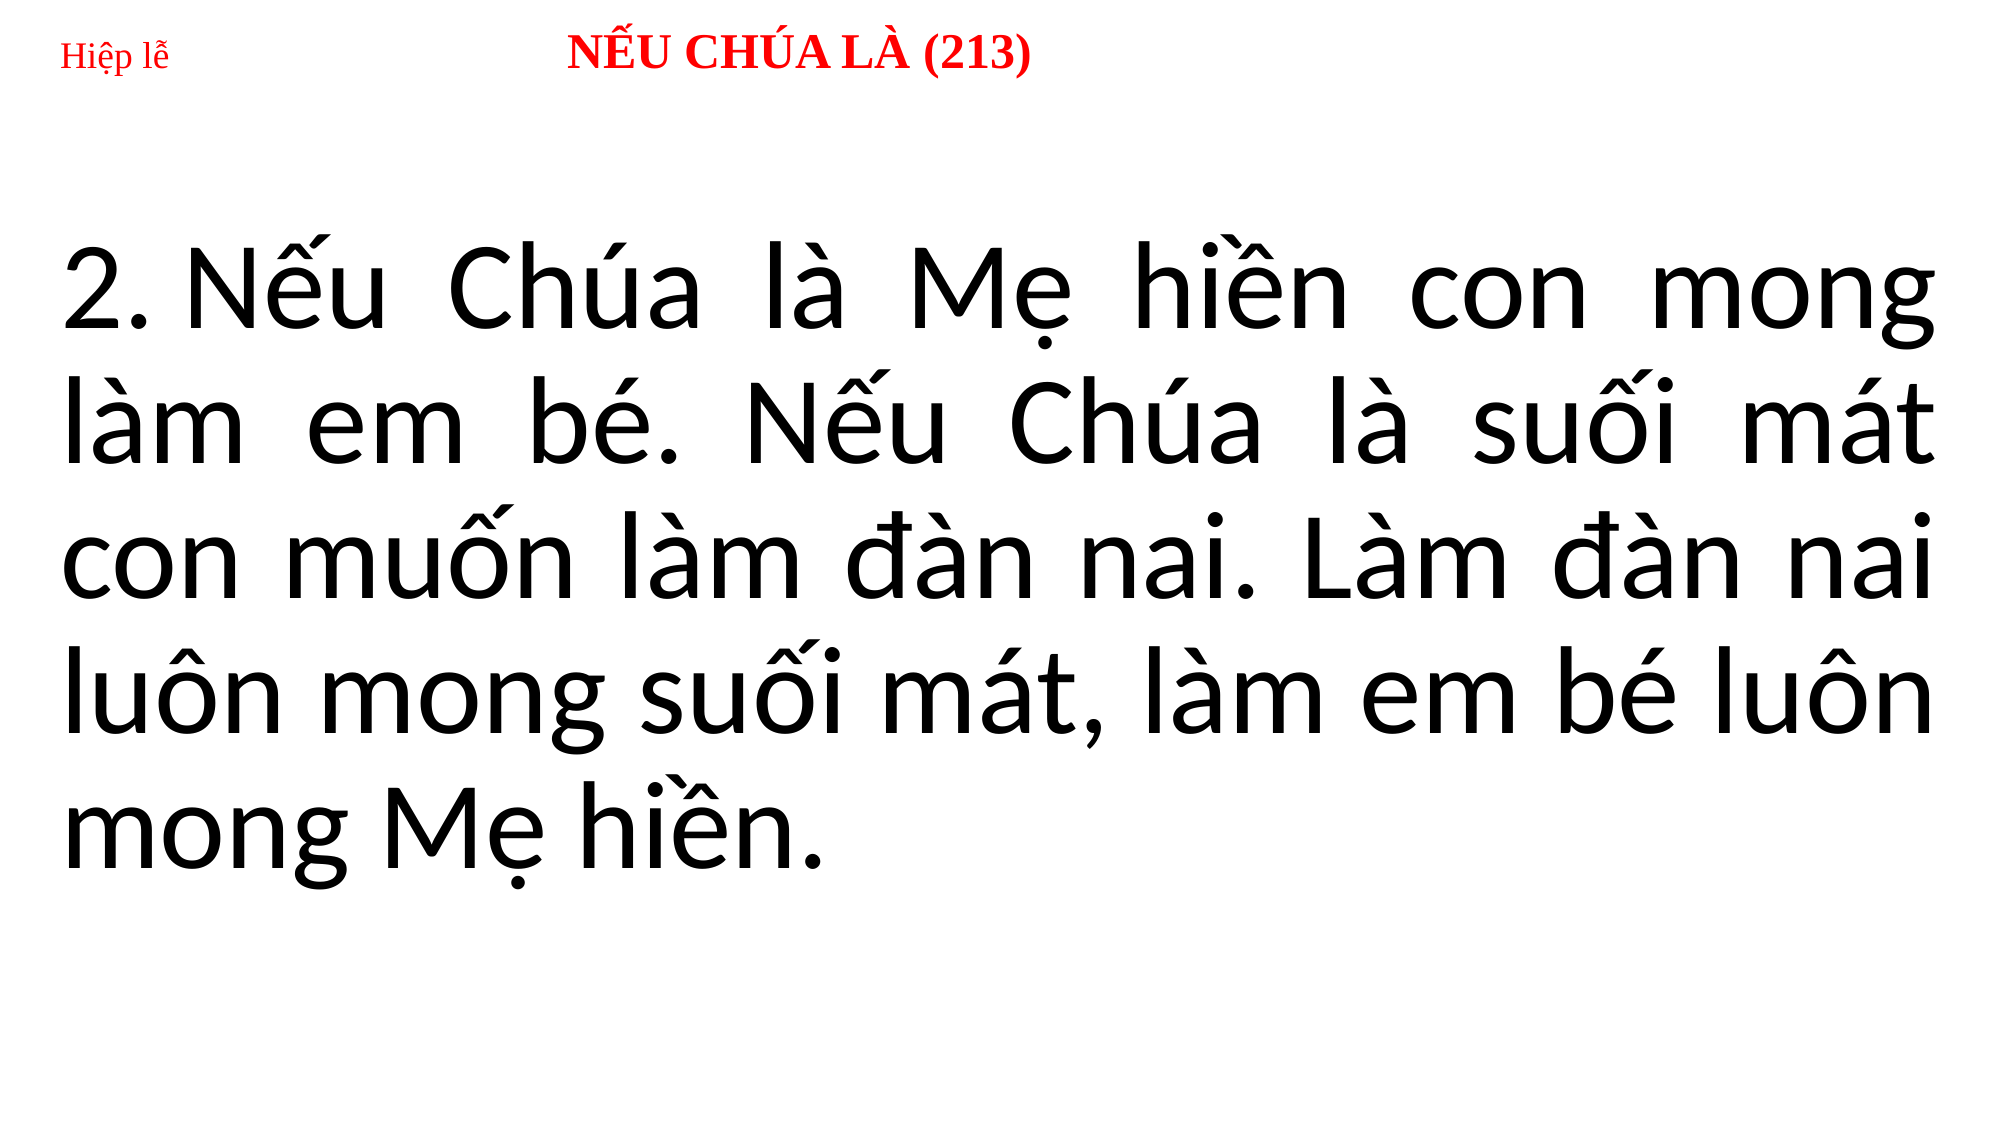

# Hiệp lễ                        	      NẾU CHÚA LÀ (213)
2. Nếu Chúa là Mẹ hiền con mong làm em bé. Nếu Chúa là suối mát con muốn làm đàn nai. Làm đàn nai luôn mong suối mát, làm em bé luôn mong Mẹ hiền.